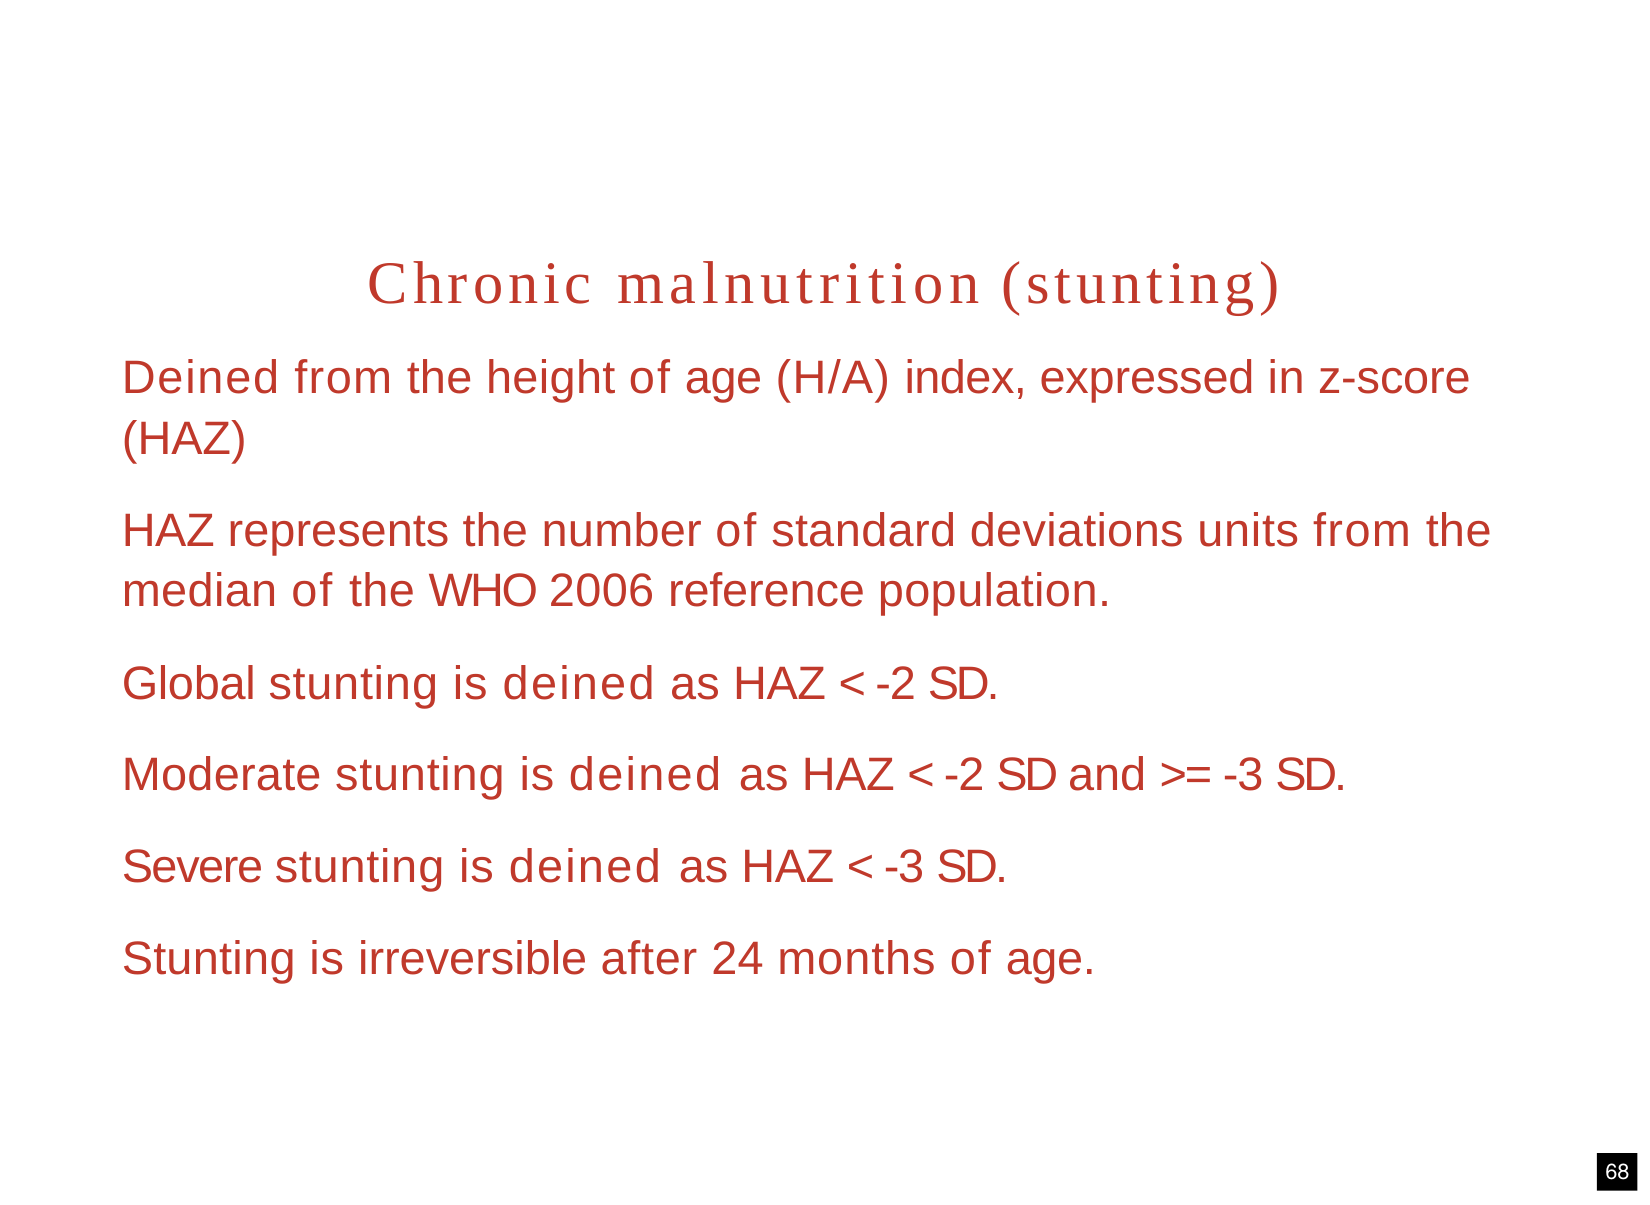

# Chronic malnutrition (stunting)
Deined from the height of age (H/A) index, expressed in z-score  (HAZ)
HAZ represents the number of standard deviations units from the  median of the WHO 2006 reference population.
Global stunting is deined as HAZ < -2 SD.
Moderate stunting is deined as HAZ < -2 SD and >= -3 SD.  Severe stunting is deined as HAZ < -3 SD.
Stunting is irreversible after 24 months of age.
68